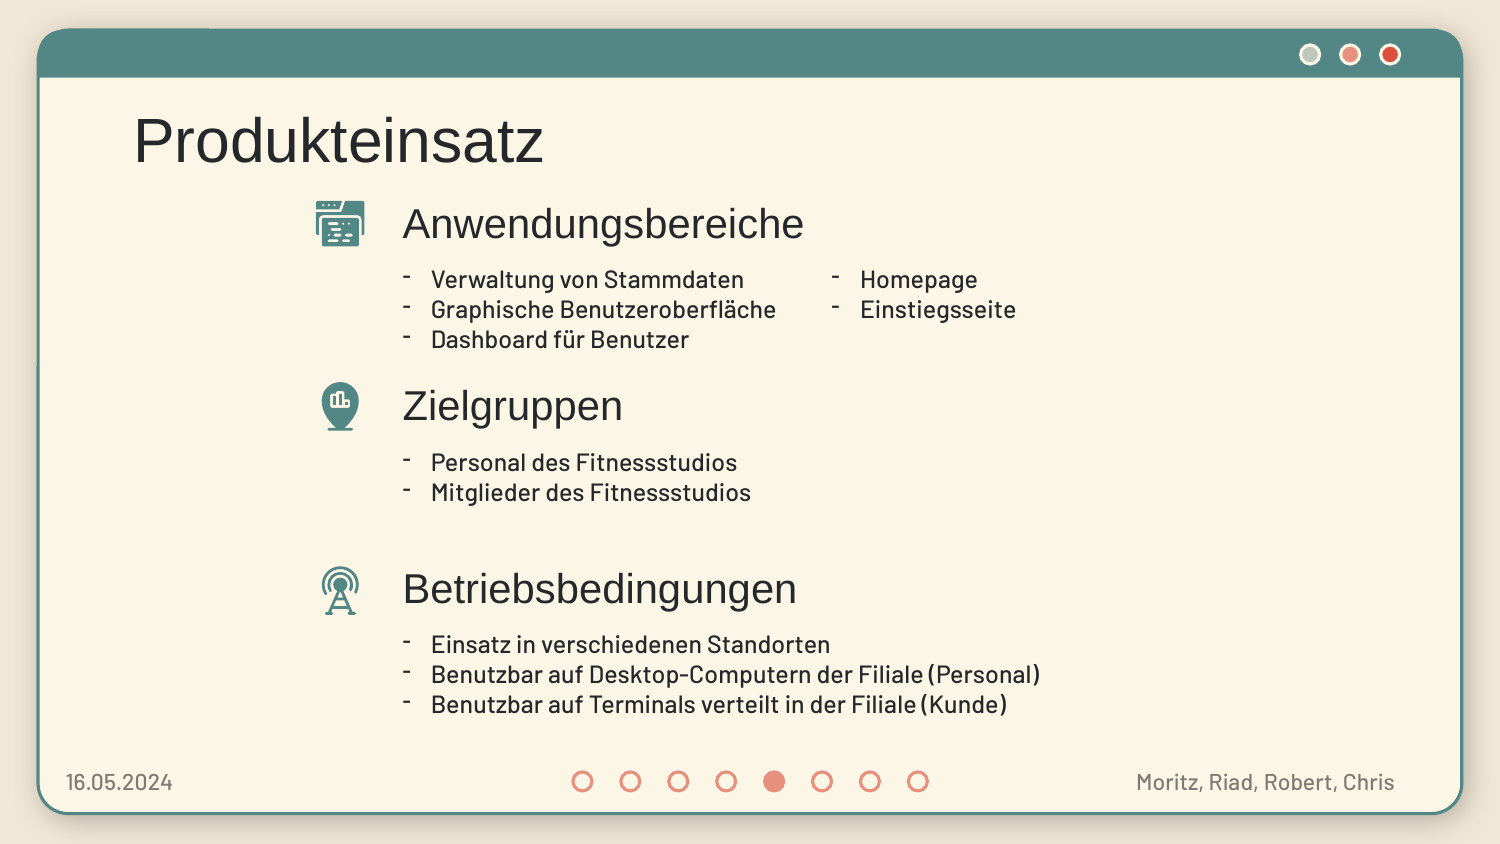

# Produkteinsatz
Anwendungsbereiche

Verwaltung von Stammdaten
Graphische Benutzeroberfläche
Dashboard für Benutzer
Homepage
Einstiegsseite
Zielgruppen

Personal des Fitnessstudios
Mitglieder des Fitnessstudios
Betriebsbedingungen

Einsatz in verschiedenen Standorten
Benutzbar auf Desktop-Computern der Filiale (Personal)
Benutzbar auf Terminals verteilt in der Filiale (Kunde)
16.05.2024                                                                                                                                                                                                                      Moritz, Riad, Robert, Chris